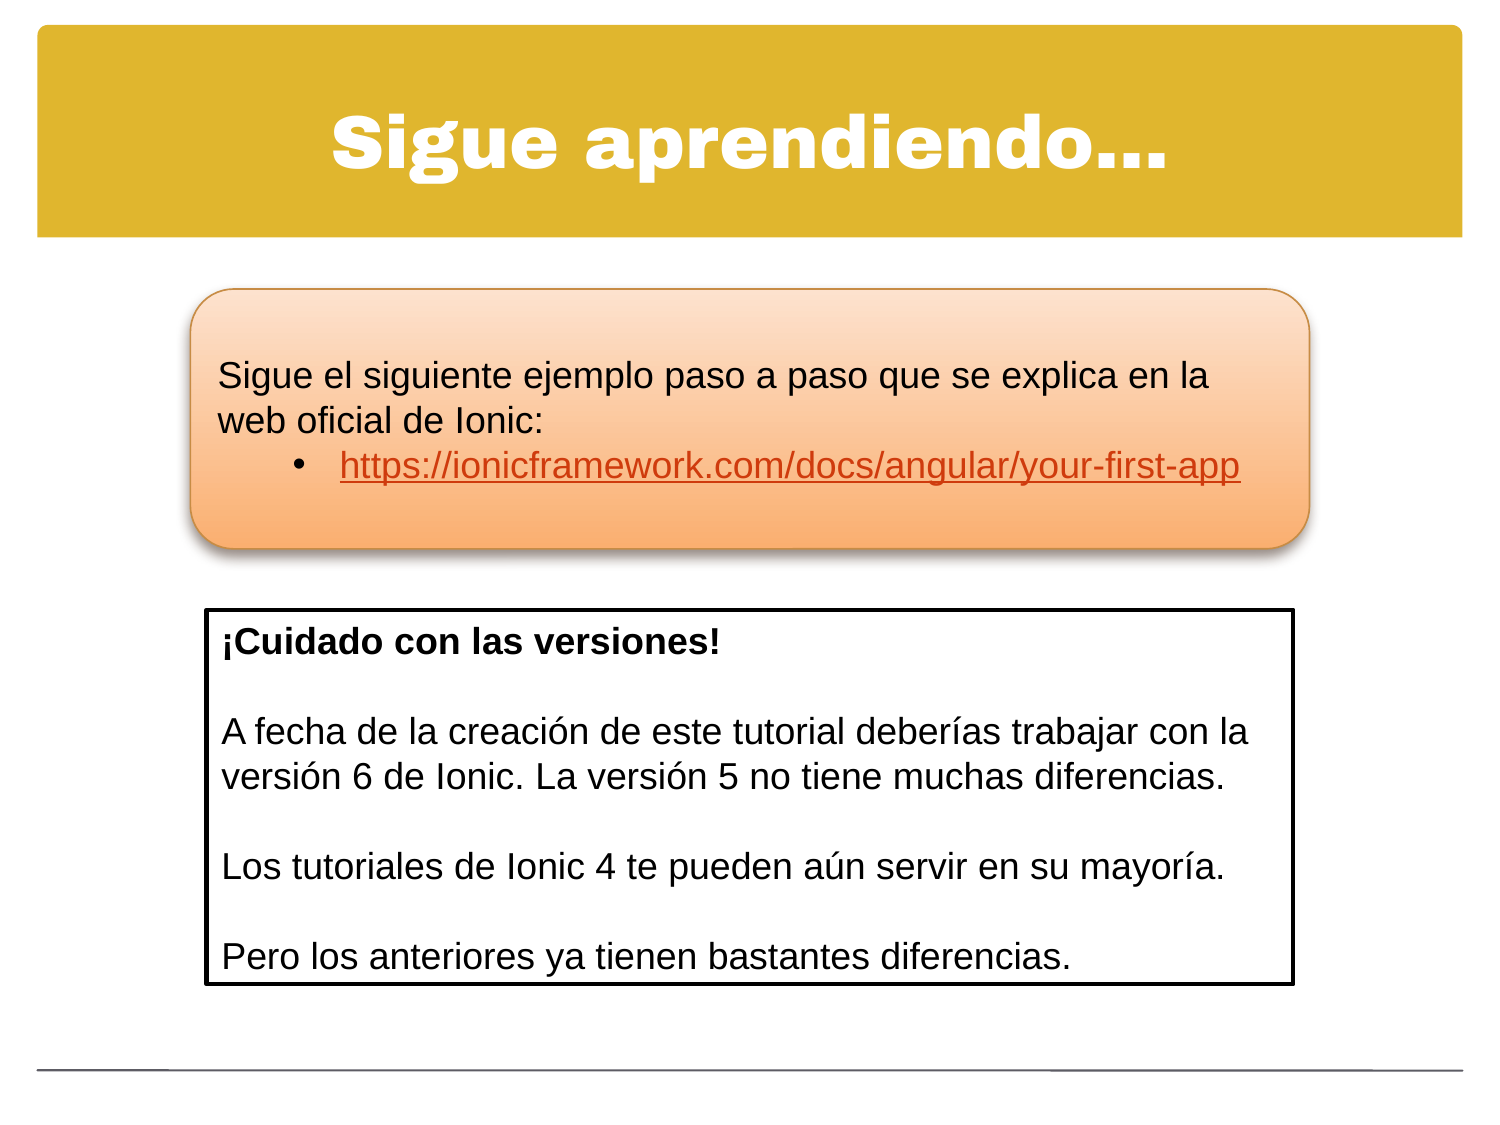

# Sigue aprendiendo…
Sigue el siguiente ejemplo paso a paso que se explica en la web oficial de Ionic:
https://ionicframework.com/docs/angular/your-first-app
¡Cuidado con las versiones!

A fecha de la creación de este tutorial deberías trabajar con la versión 6 de Ionic. La versión 5 no tiene muchas diferencias.

Los tutoriales de Ionic 4 te pueden aún servir en su mayoría.

Pero los anteriores ya tienen bastantes diferencias.